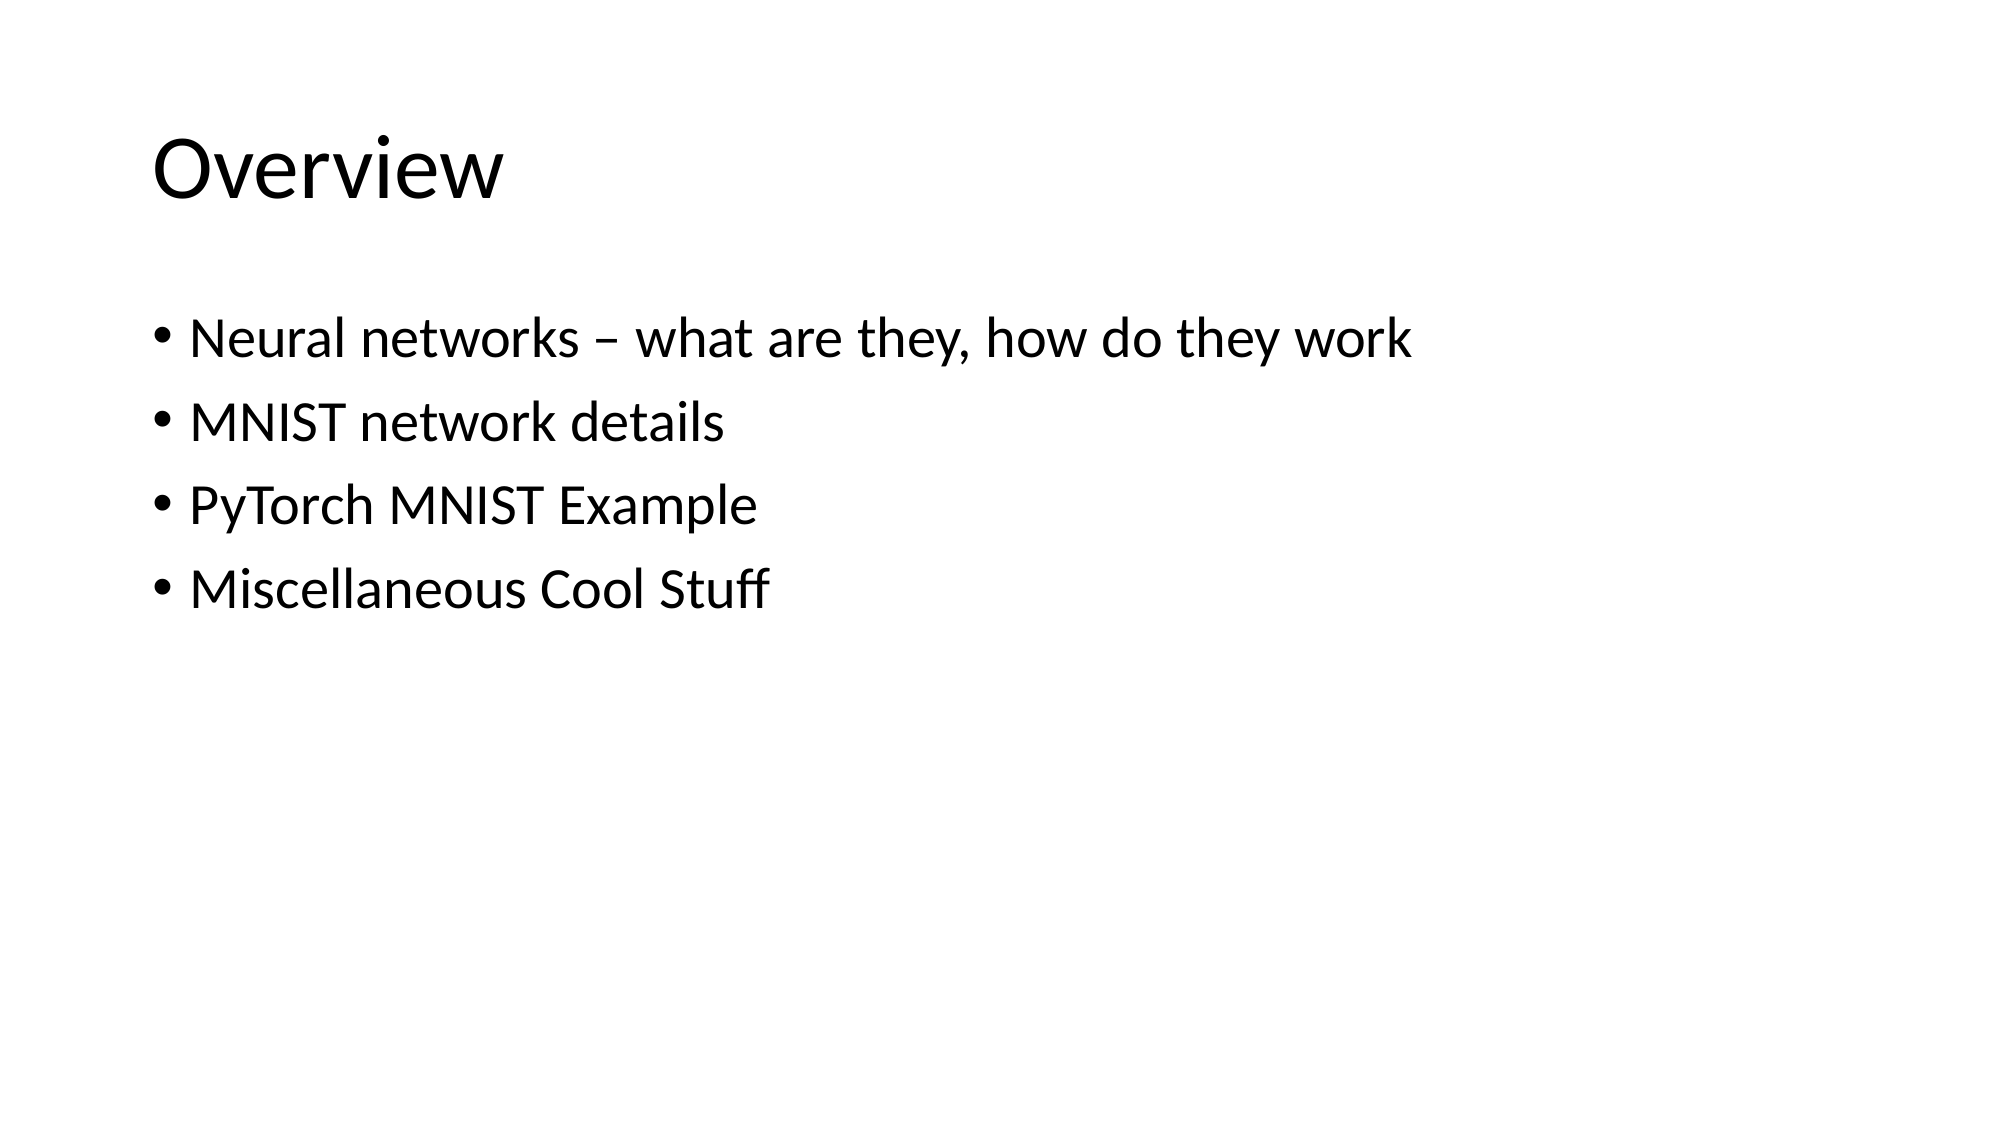

# Overview
Neural networks – what are they, how do they work
MNIST network details
PyTorch MNIST Example
Miscellaneous Cool Stuff